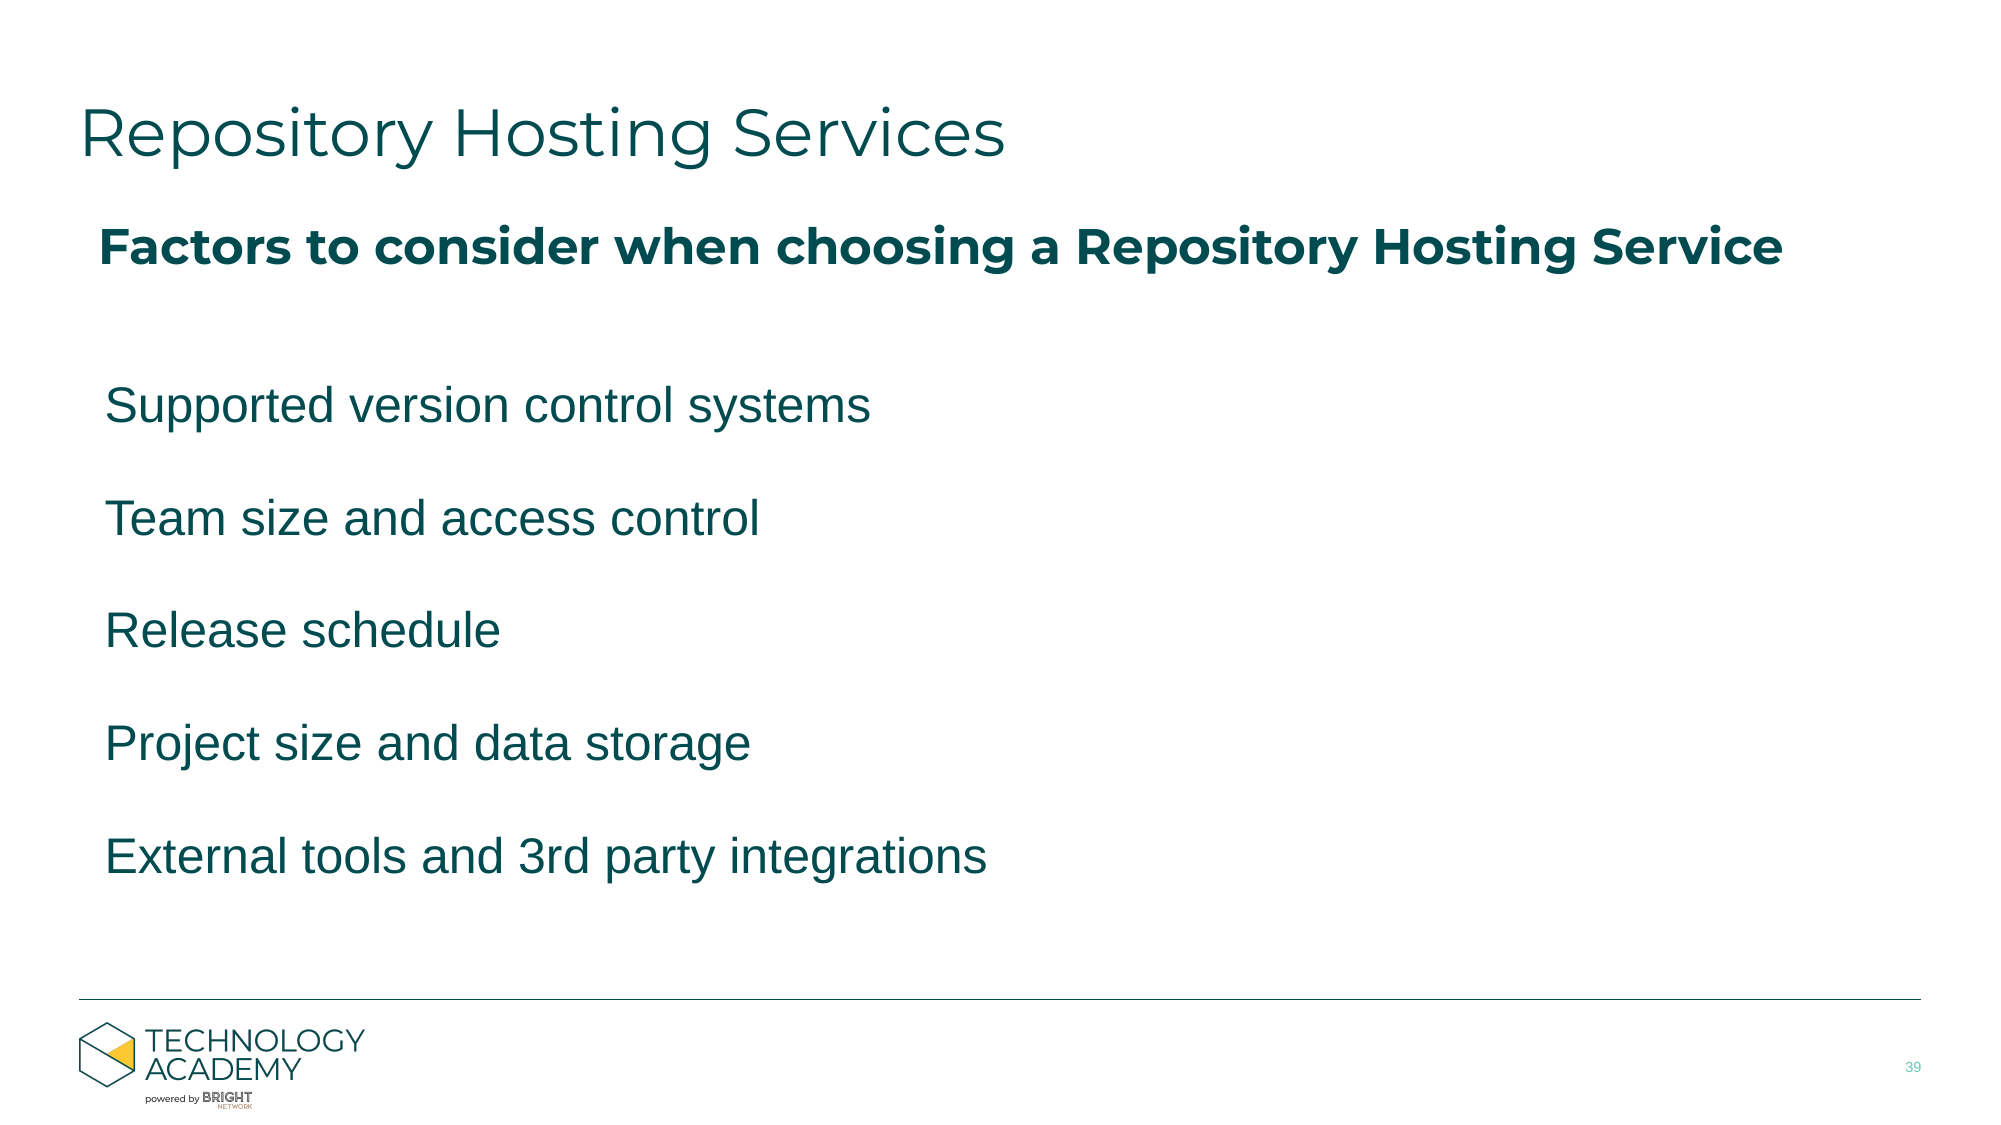

# Repository Hosting Services
Factors to consider when choosing a Repository Hosting Service

Supported version control systems
Team size and access control
Release schedule
Project size and data storage
External tools and 3rd party integrations
39